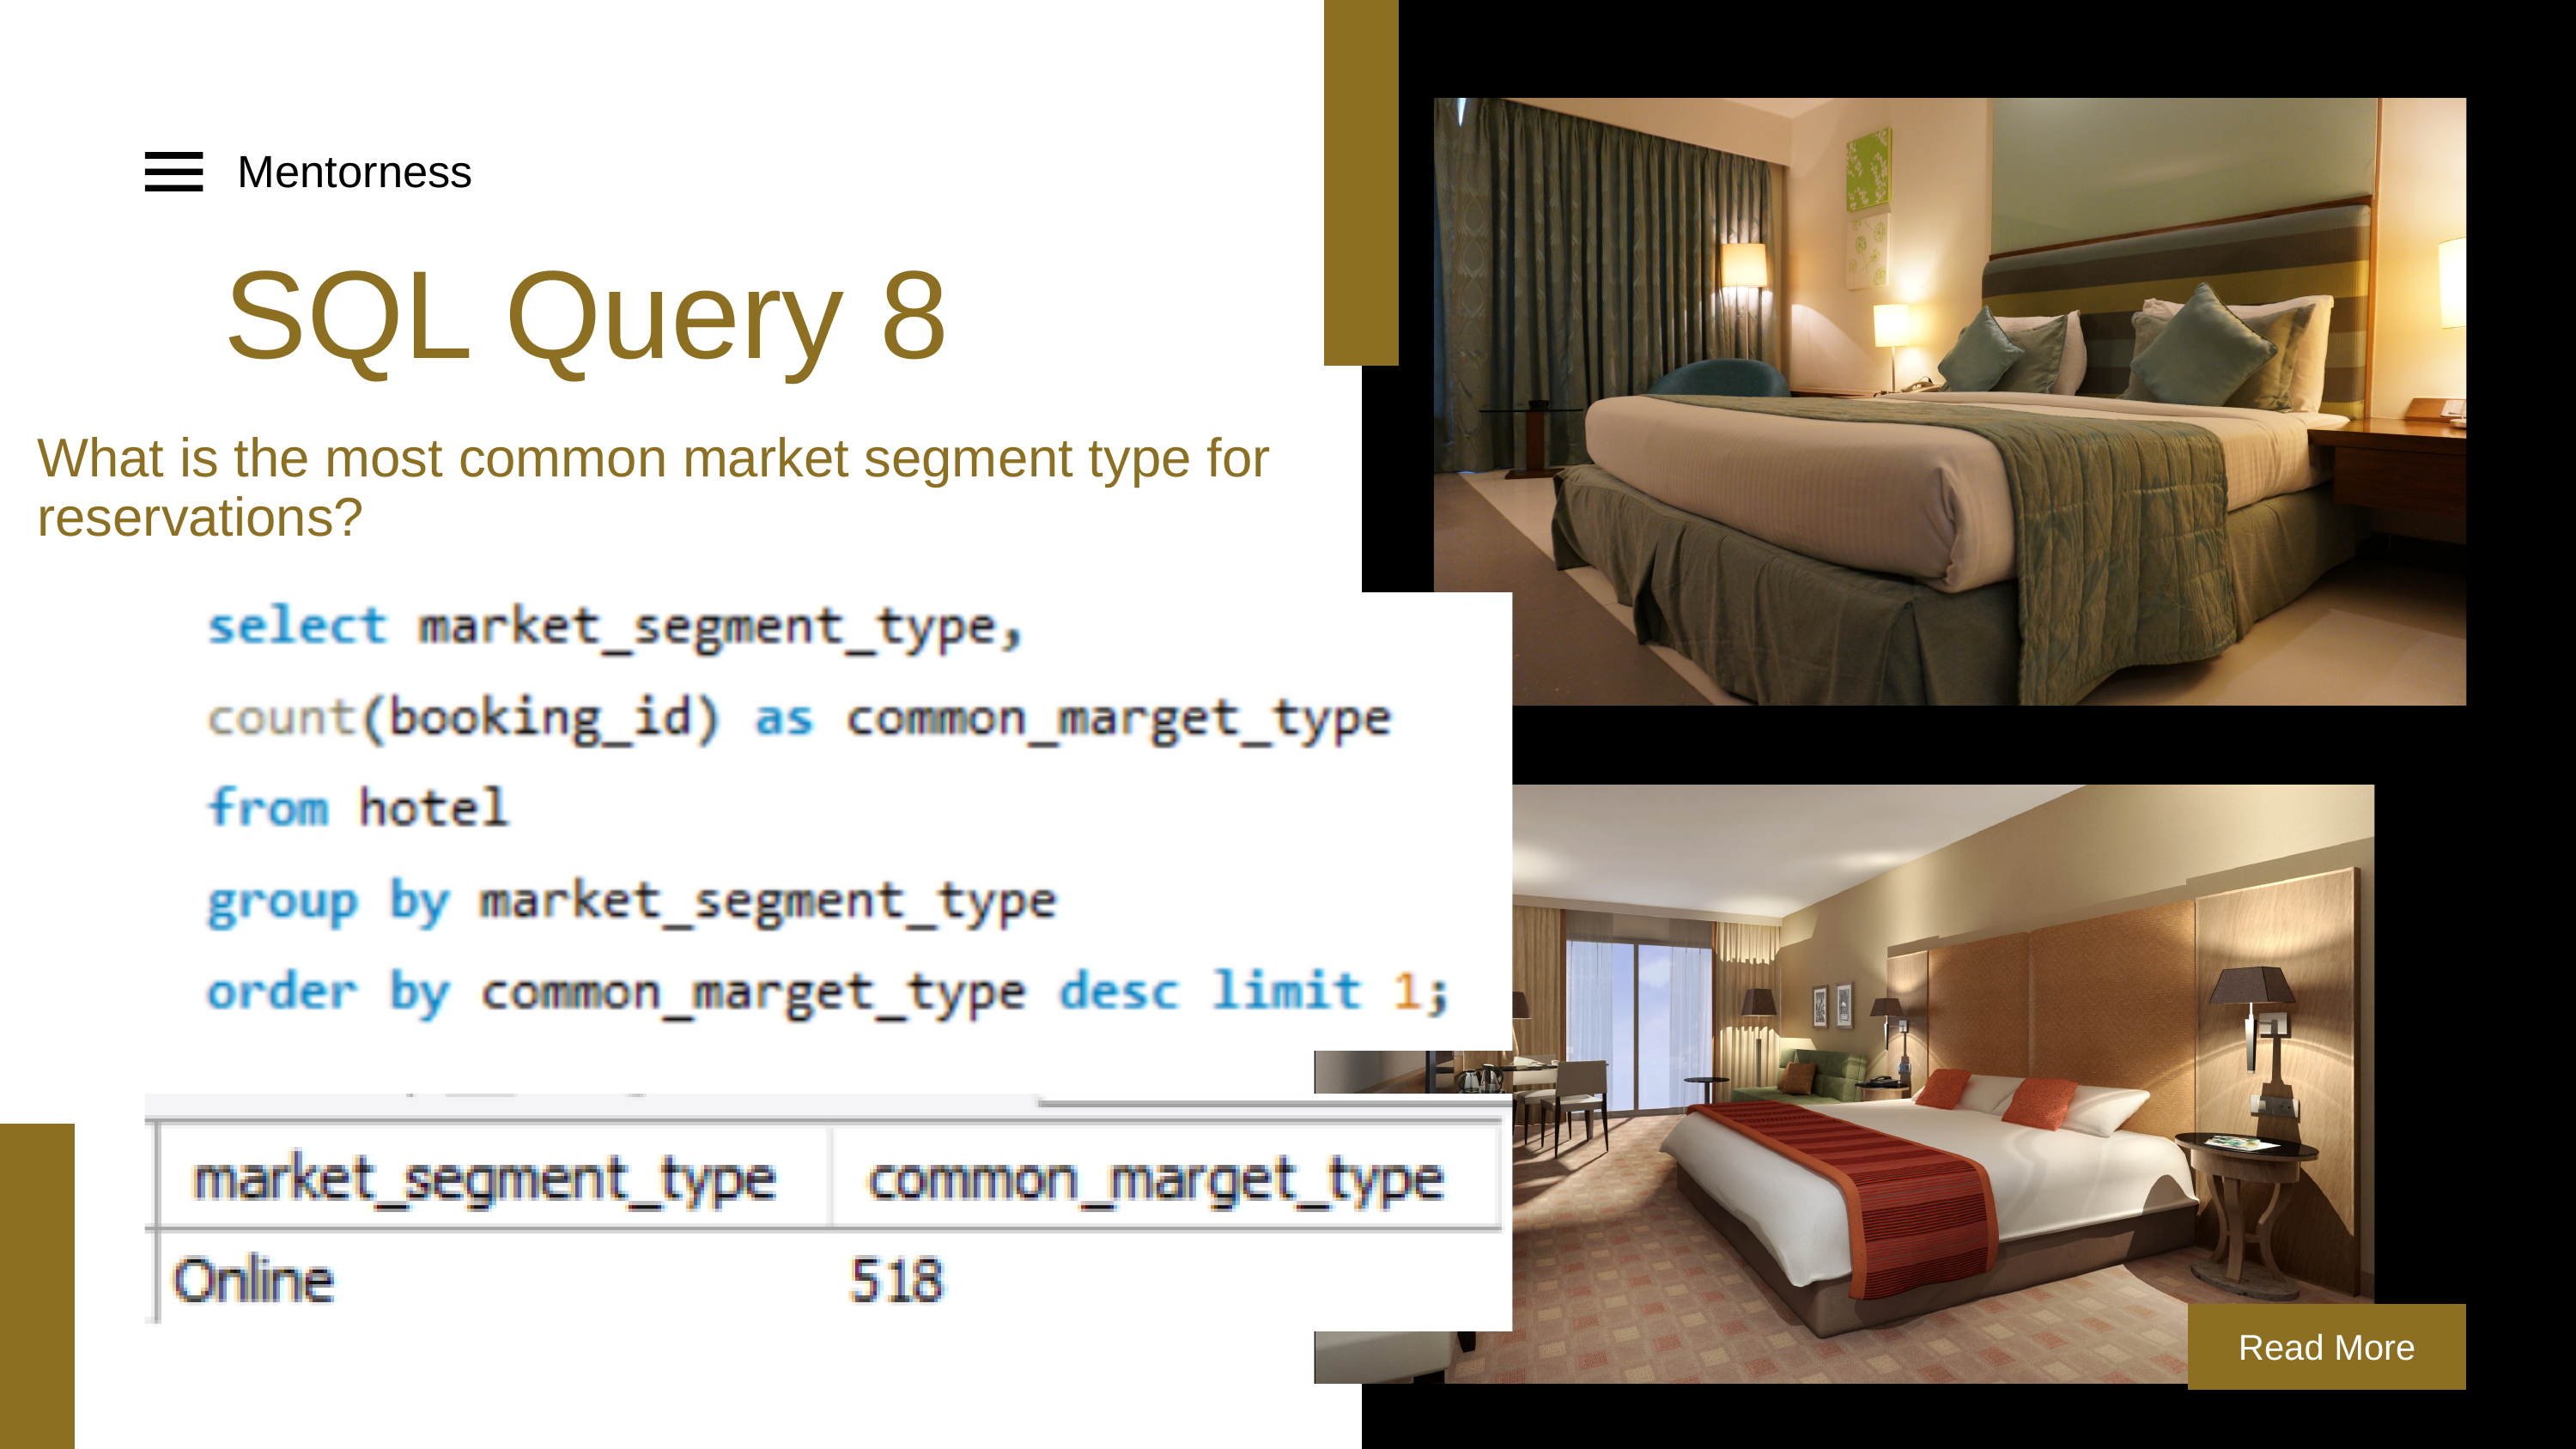

Mentorness

SQL Query 8
What is the most common market segment type for reservations?

Read More